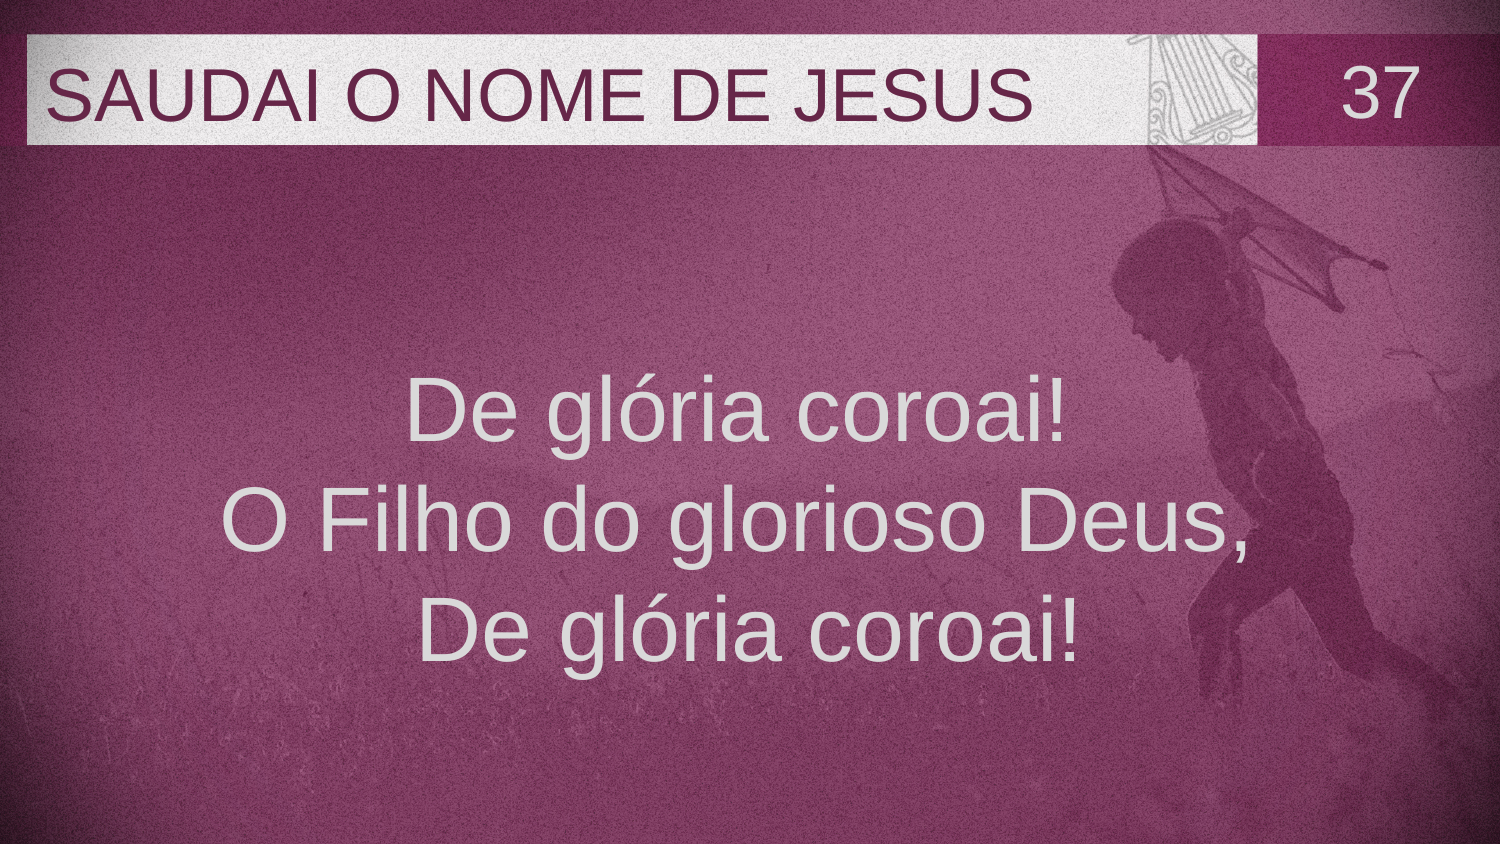

# SAUDAI O NOME DE JESUS
37
De glória coroai!
O Filho do glorioso Deus,
De glória coroai!